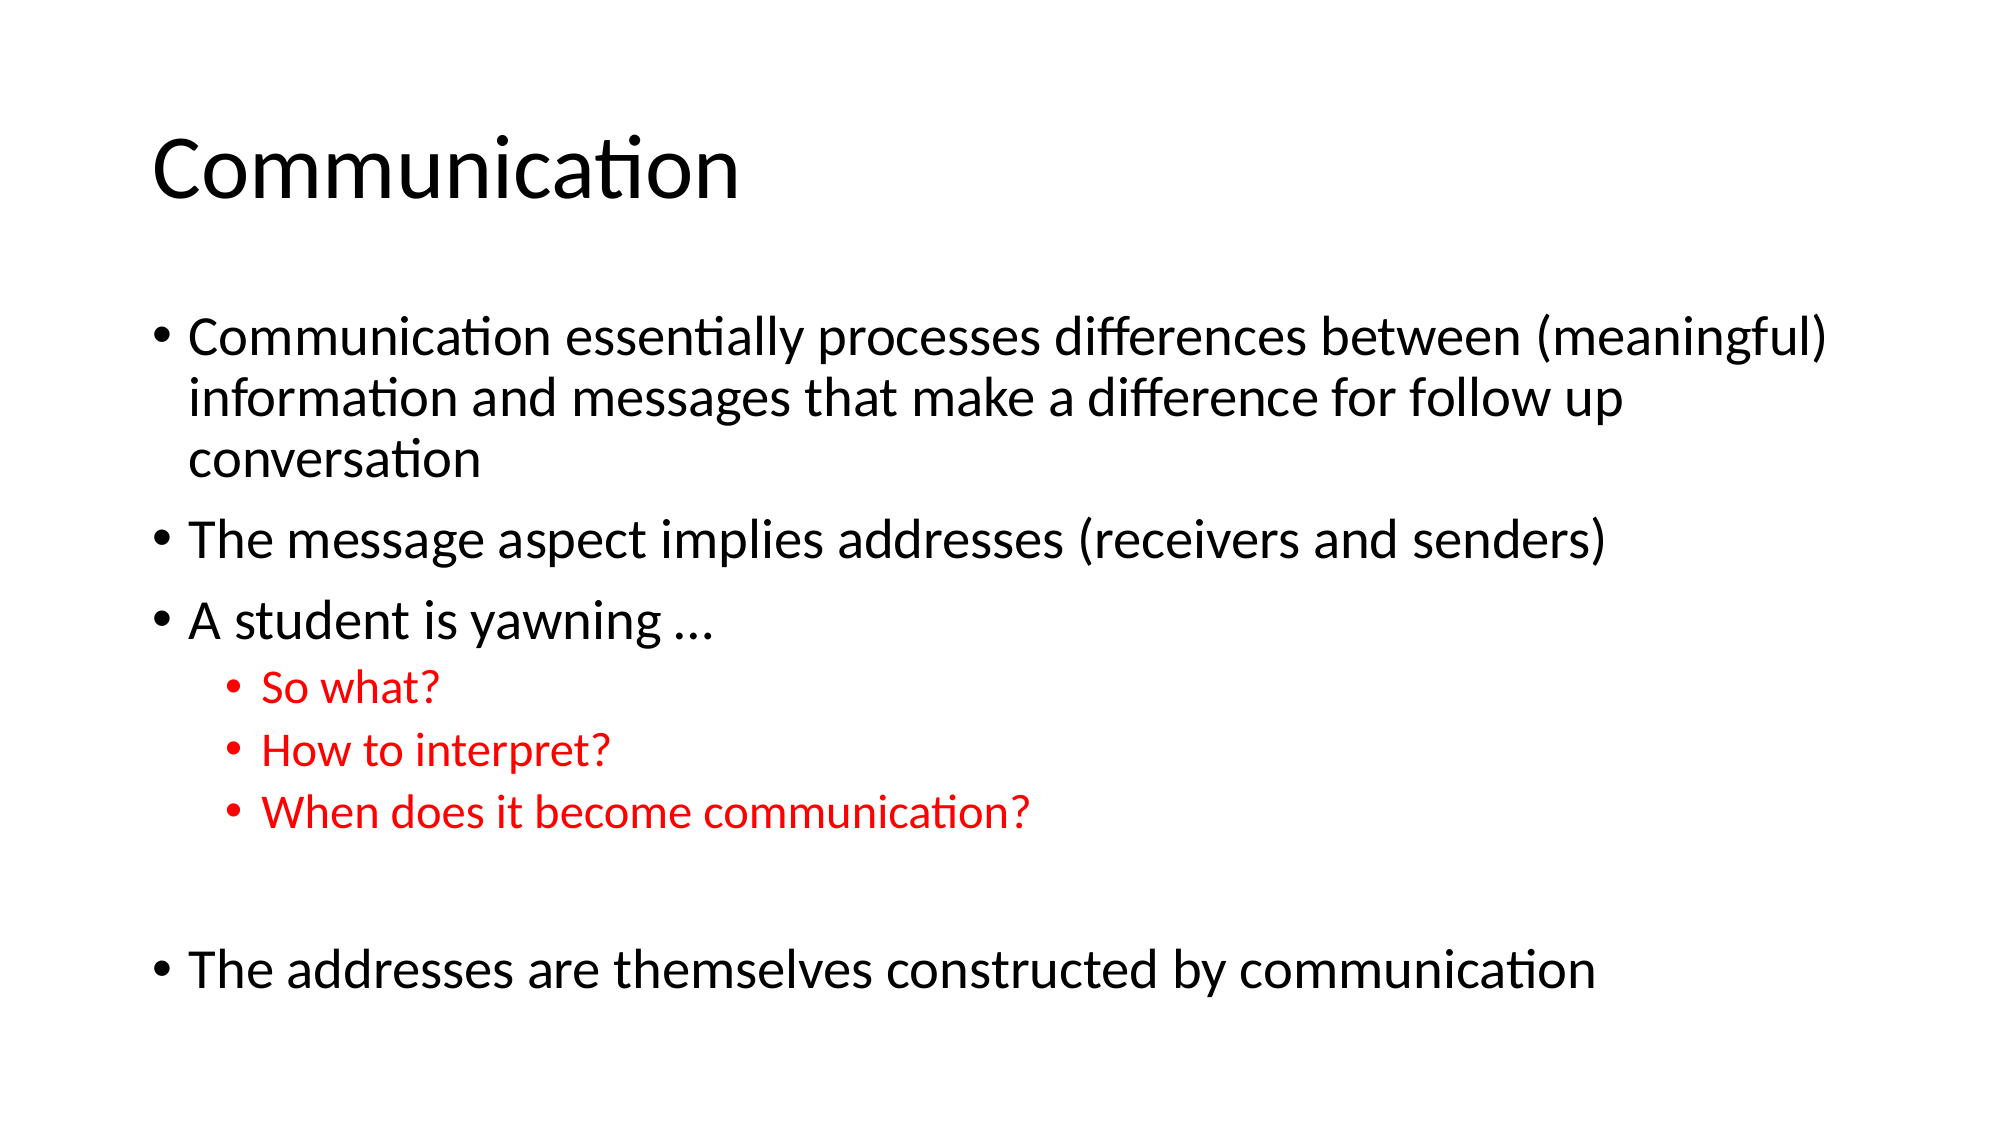

# Communication
Communication essentially processes differences between (meaningful) information and messages that make a difference for follow up conversation
The message aspect implies addresses (receivers and senders)
A student is yawning …
So what?
How to interpret?
When does it become communication?

The addresses are themselves constructed by communication